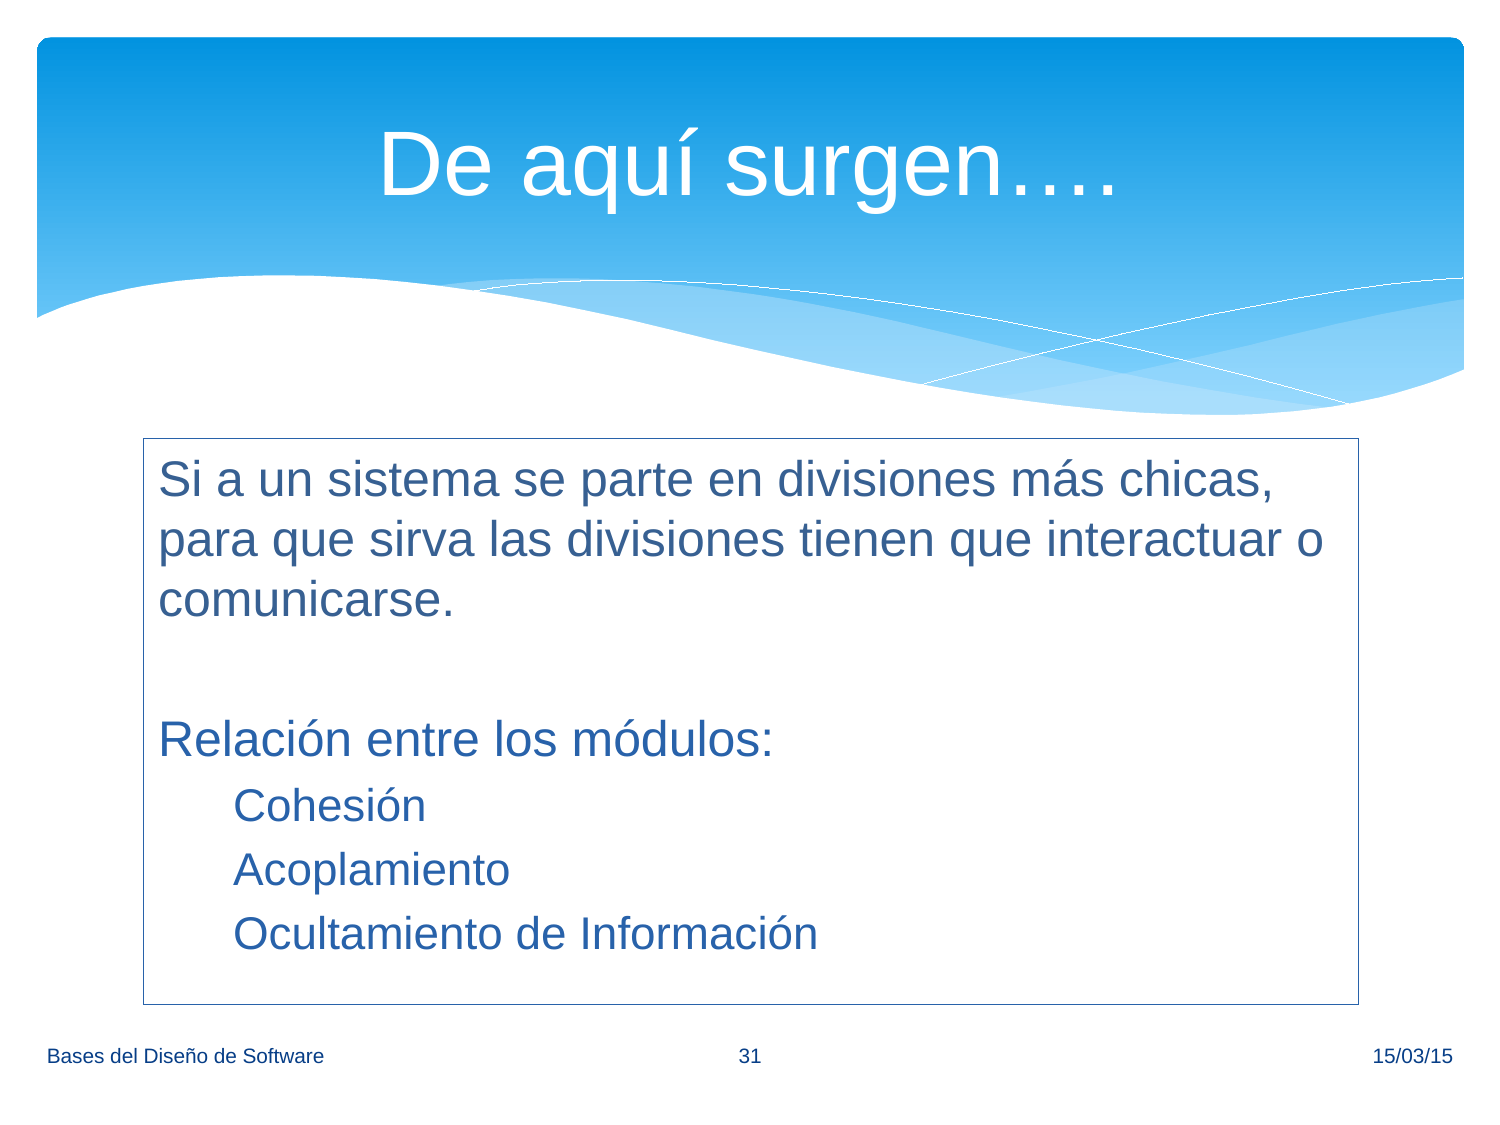

# De aquí surgen….
Si a un sistema se parte en divisiones más chicas, para que sirva las divisiones tienen que interactuar o comunicarse.

Relación entre los módulos:
Cohesión
Acoplamiento
Ocultamiento de Información

31
Bases del Diseño de Software
15/03/15